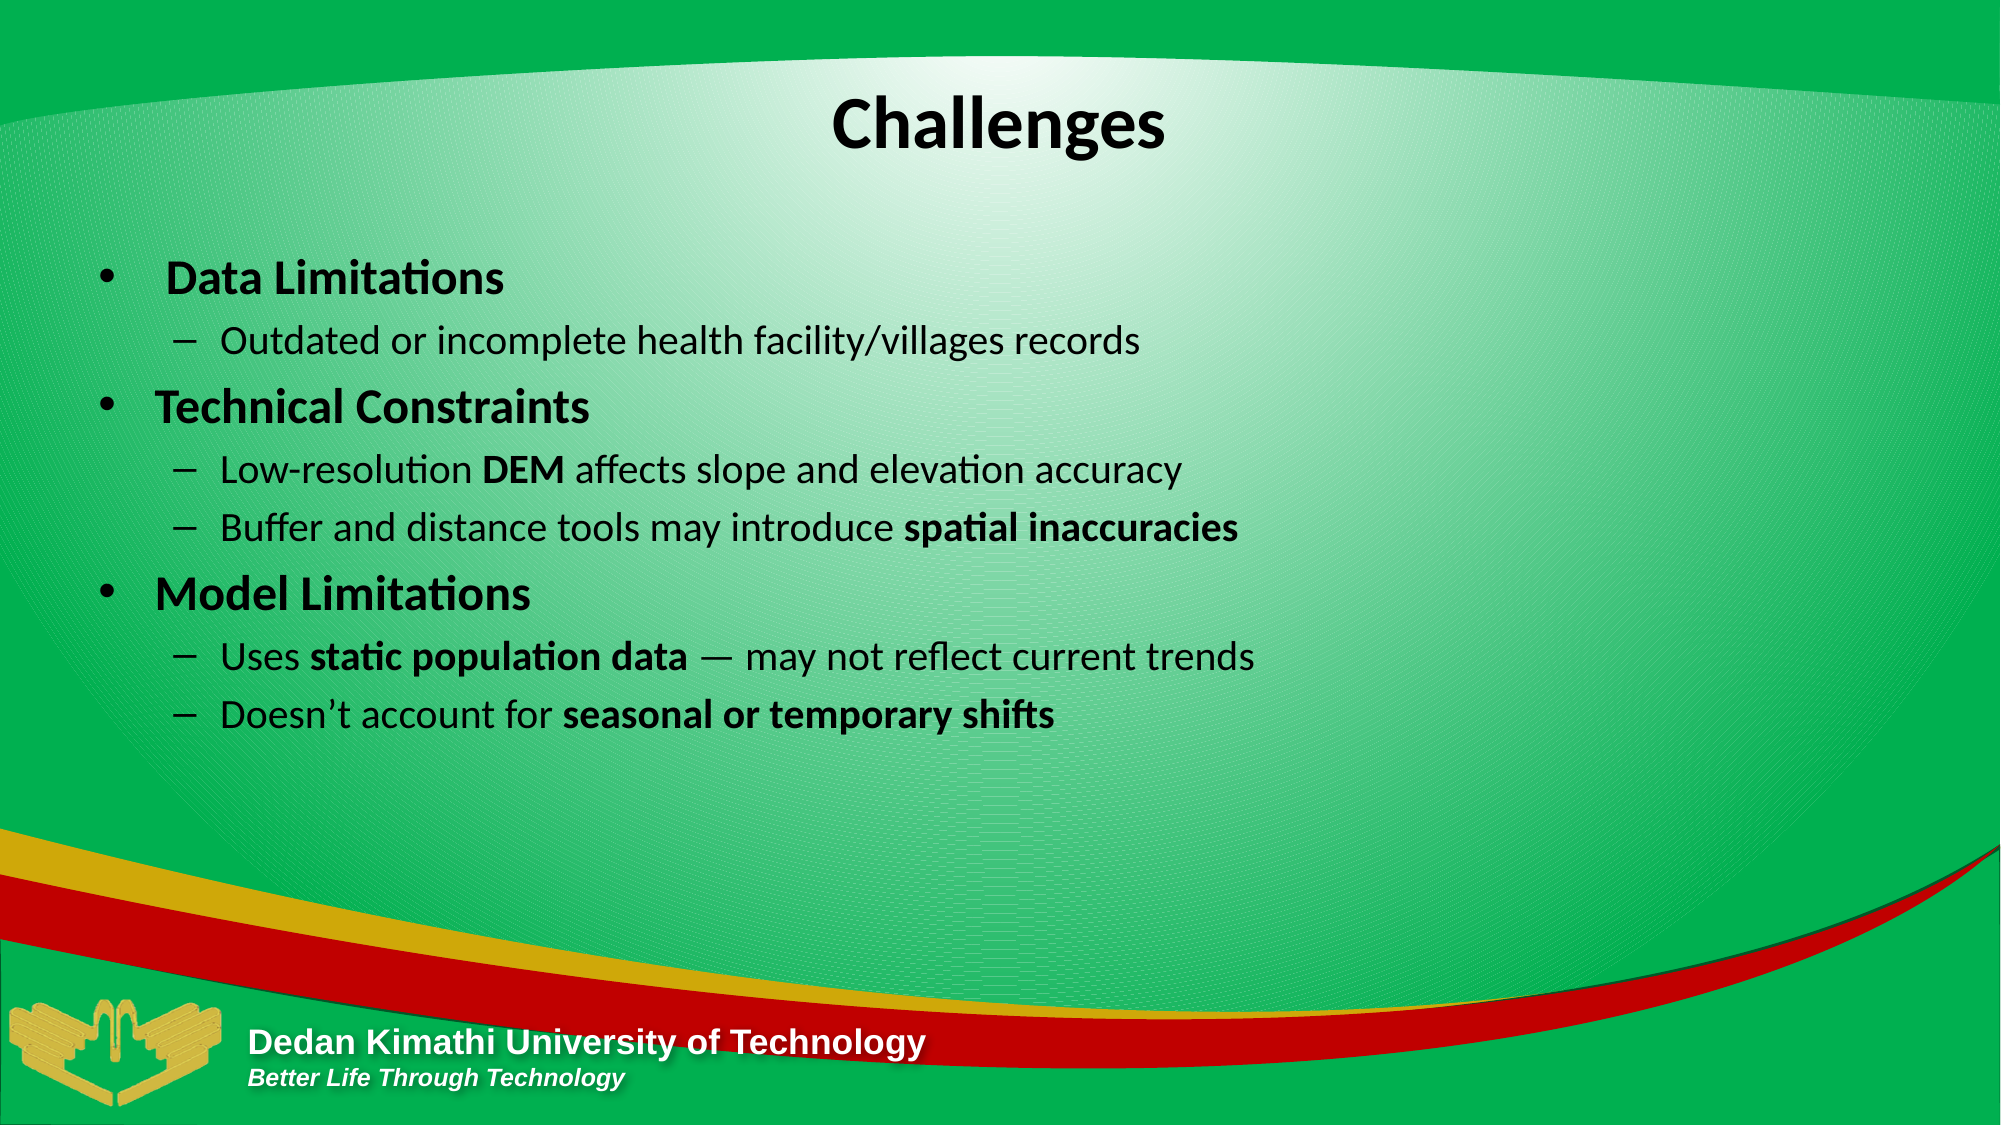

# Challenges
 Data Limitations
Outdated or incomplete health facility/villages records
Technical Constraints
Low-resolution DEM affects slope and elevation accuracy
Buffer and distance tools may introduce spatial inaccuracies
Model Limitations
Uses static population data — may not reflect current trends
Doesn’t account for seasonal or temporary shifts